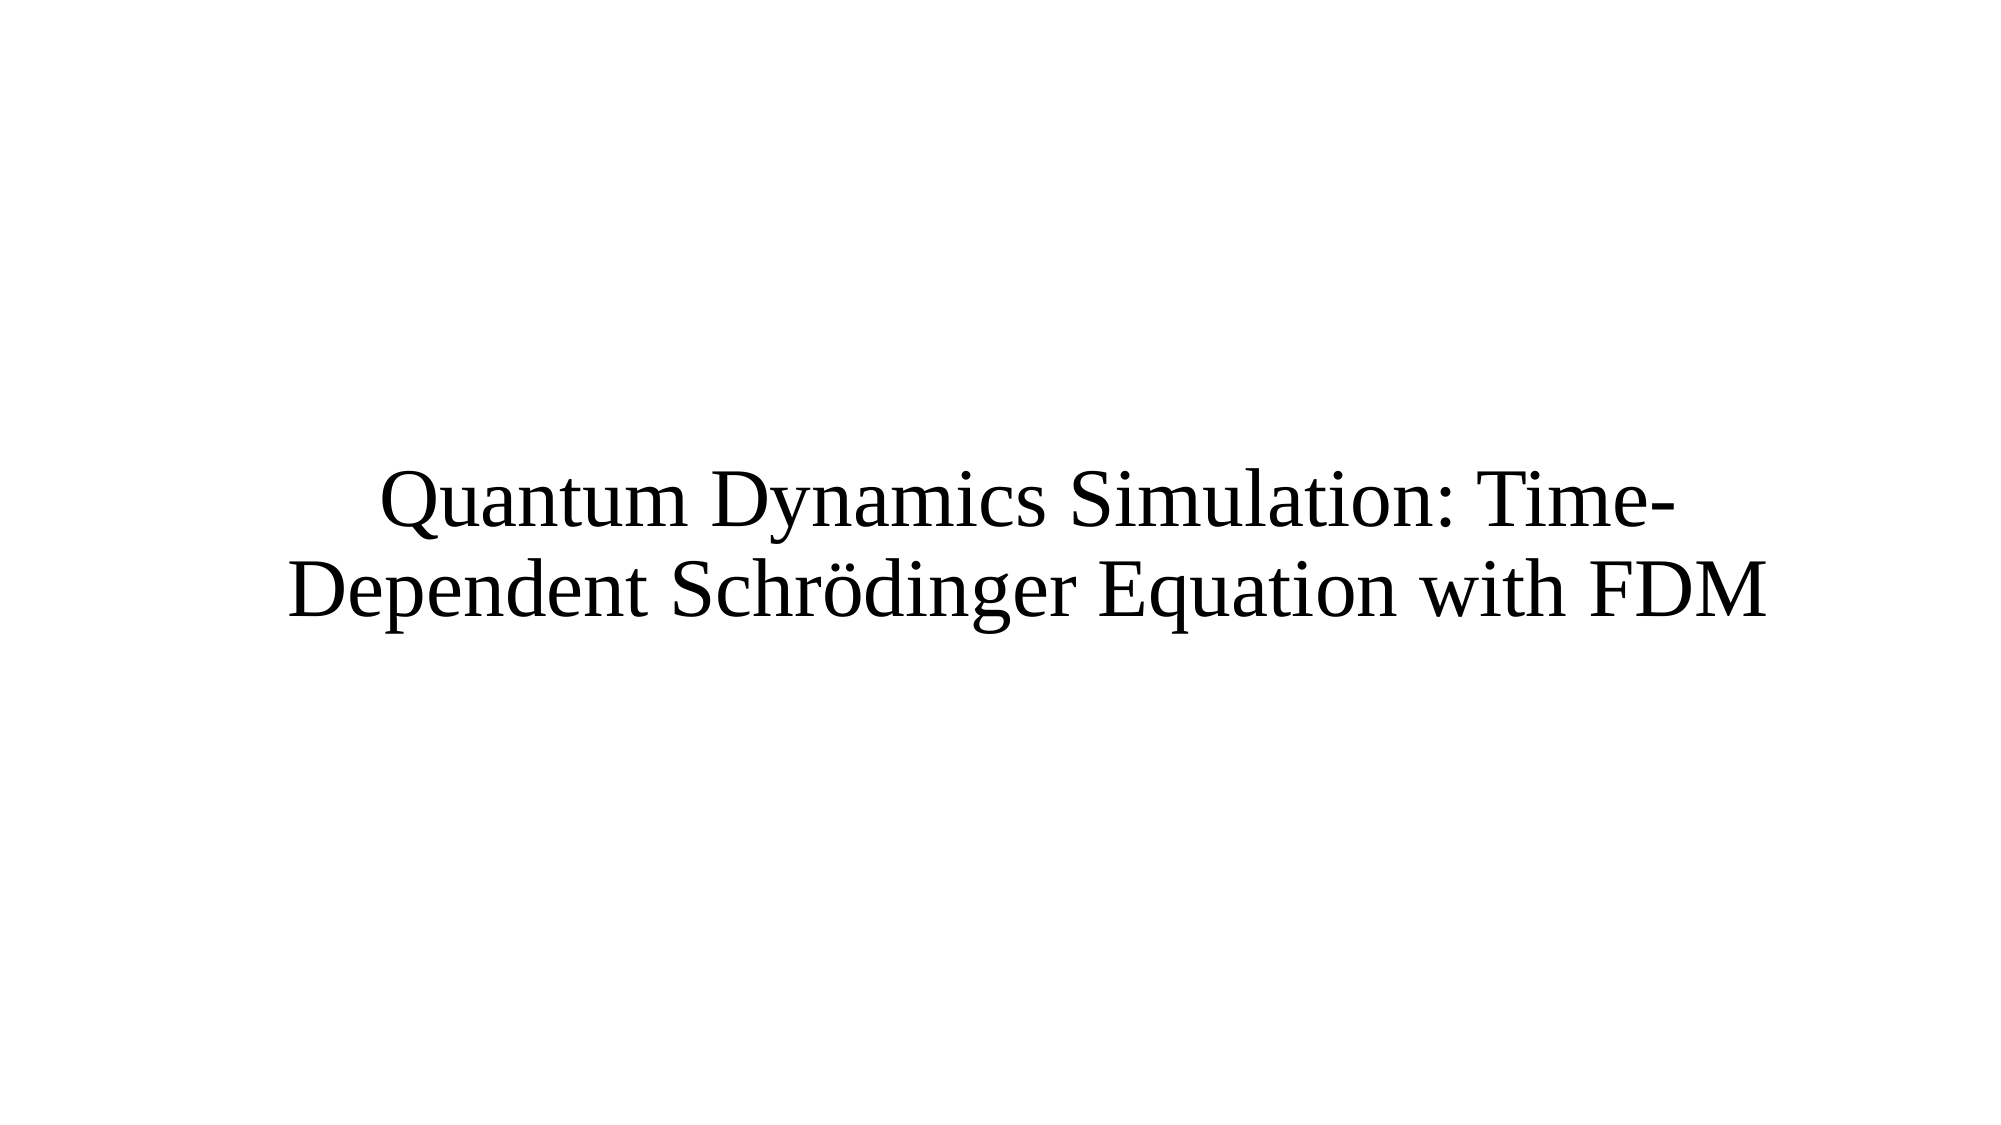

# Quantum Dynamics Simulation: Time-Dependent Schrödinger Equation with FDM